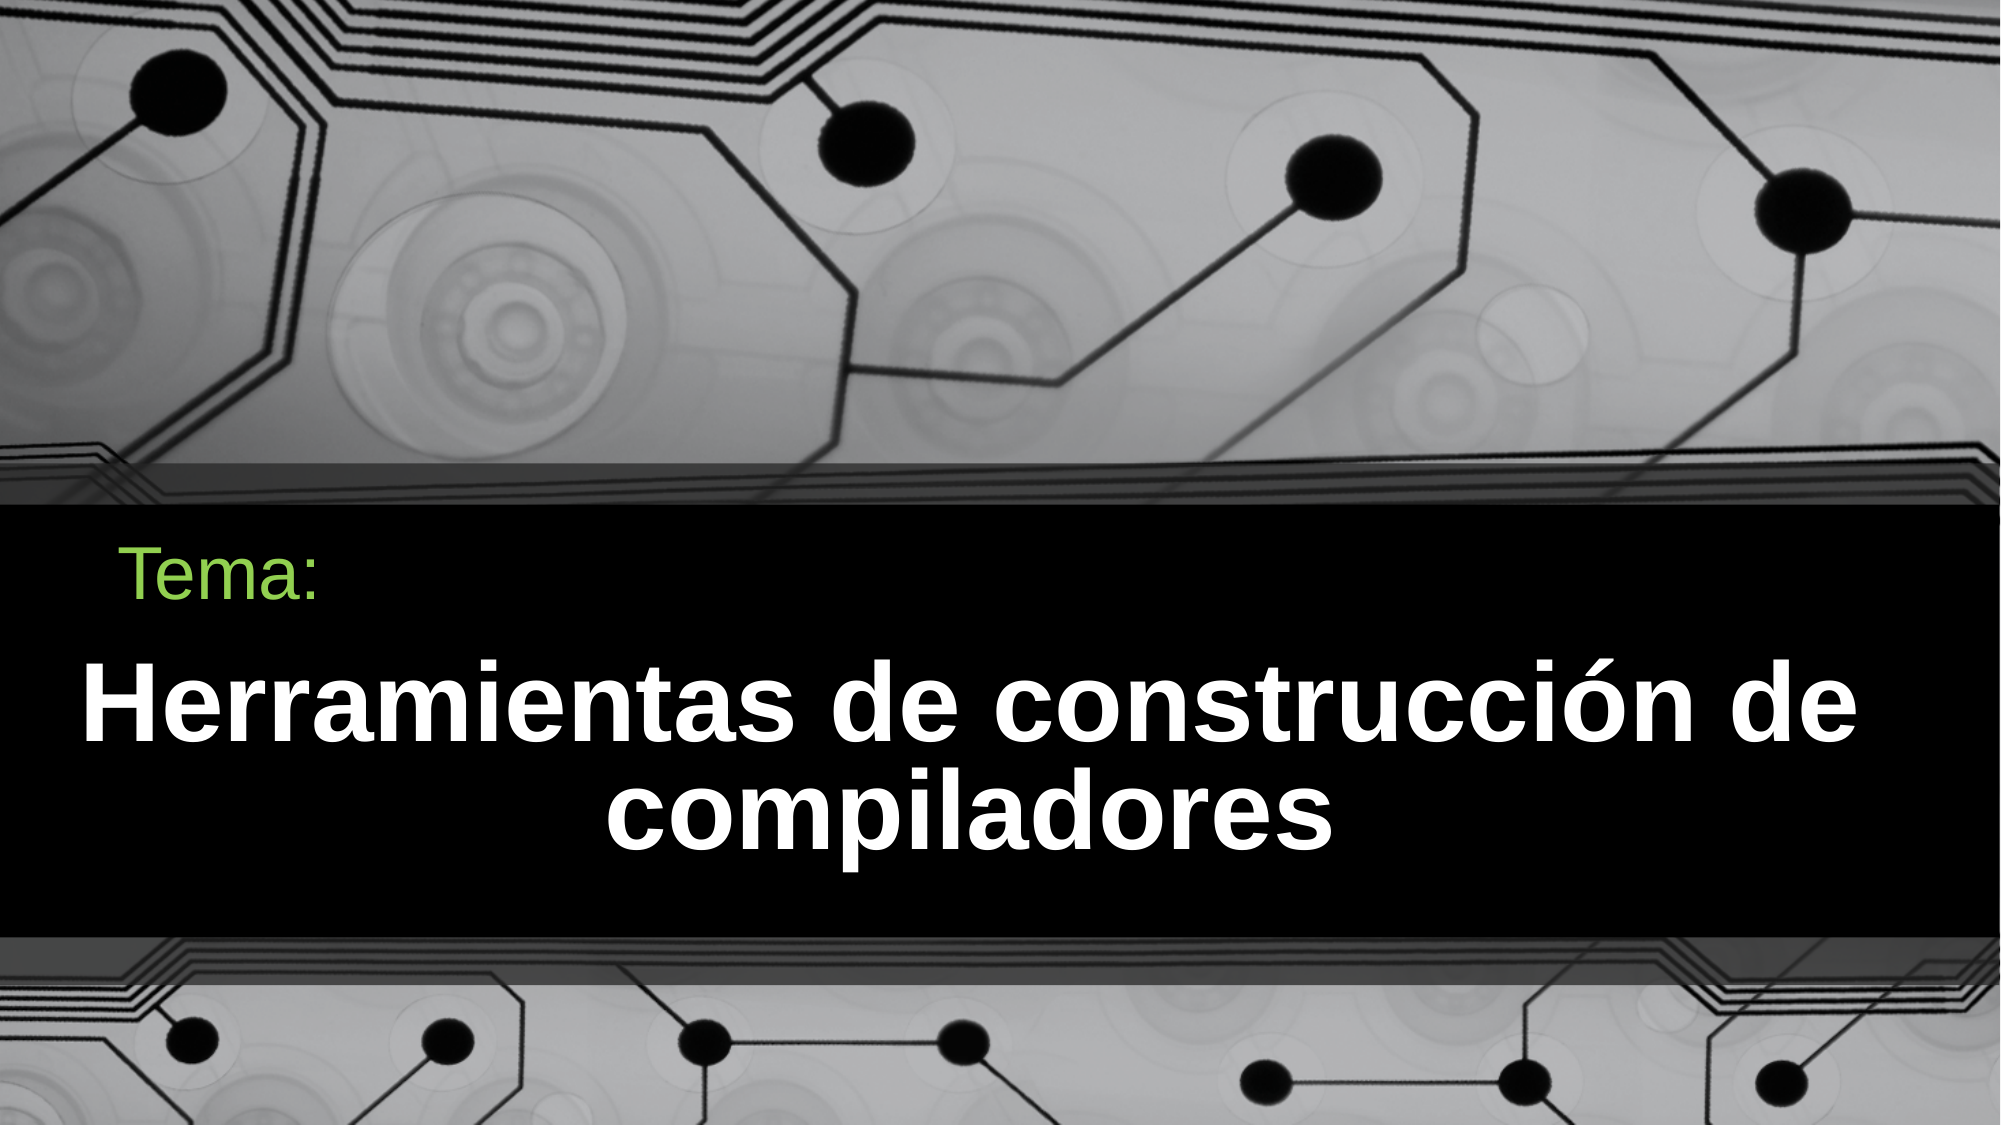

Tema:
# Herramientas de construcción de compiladores